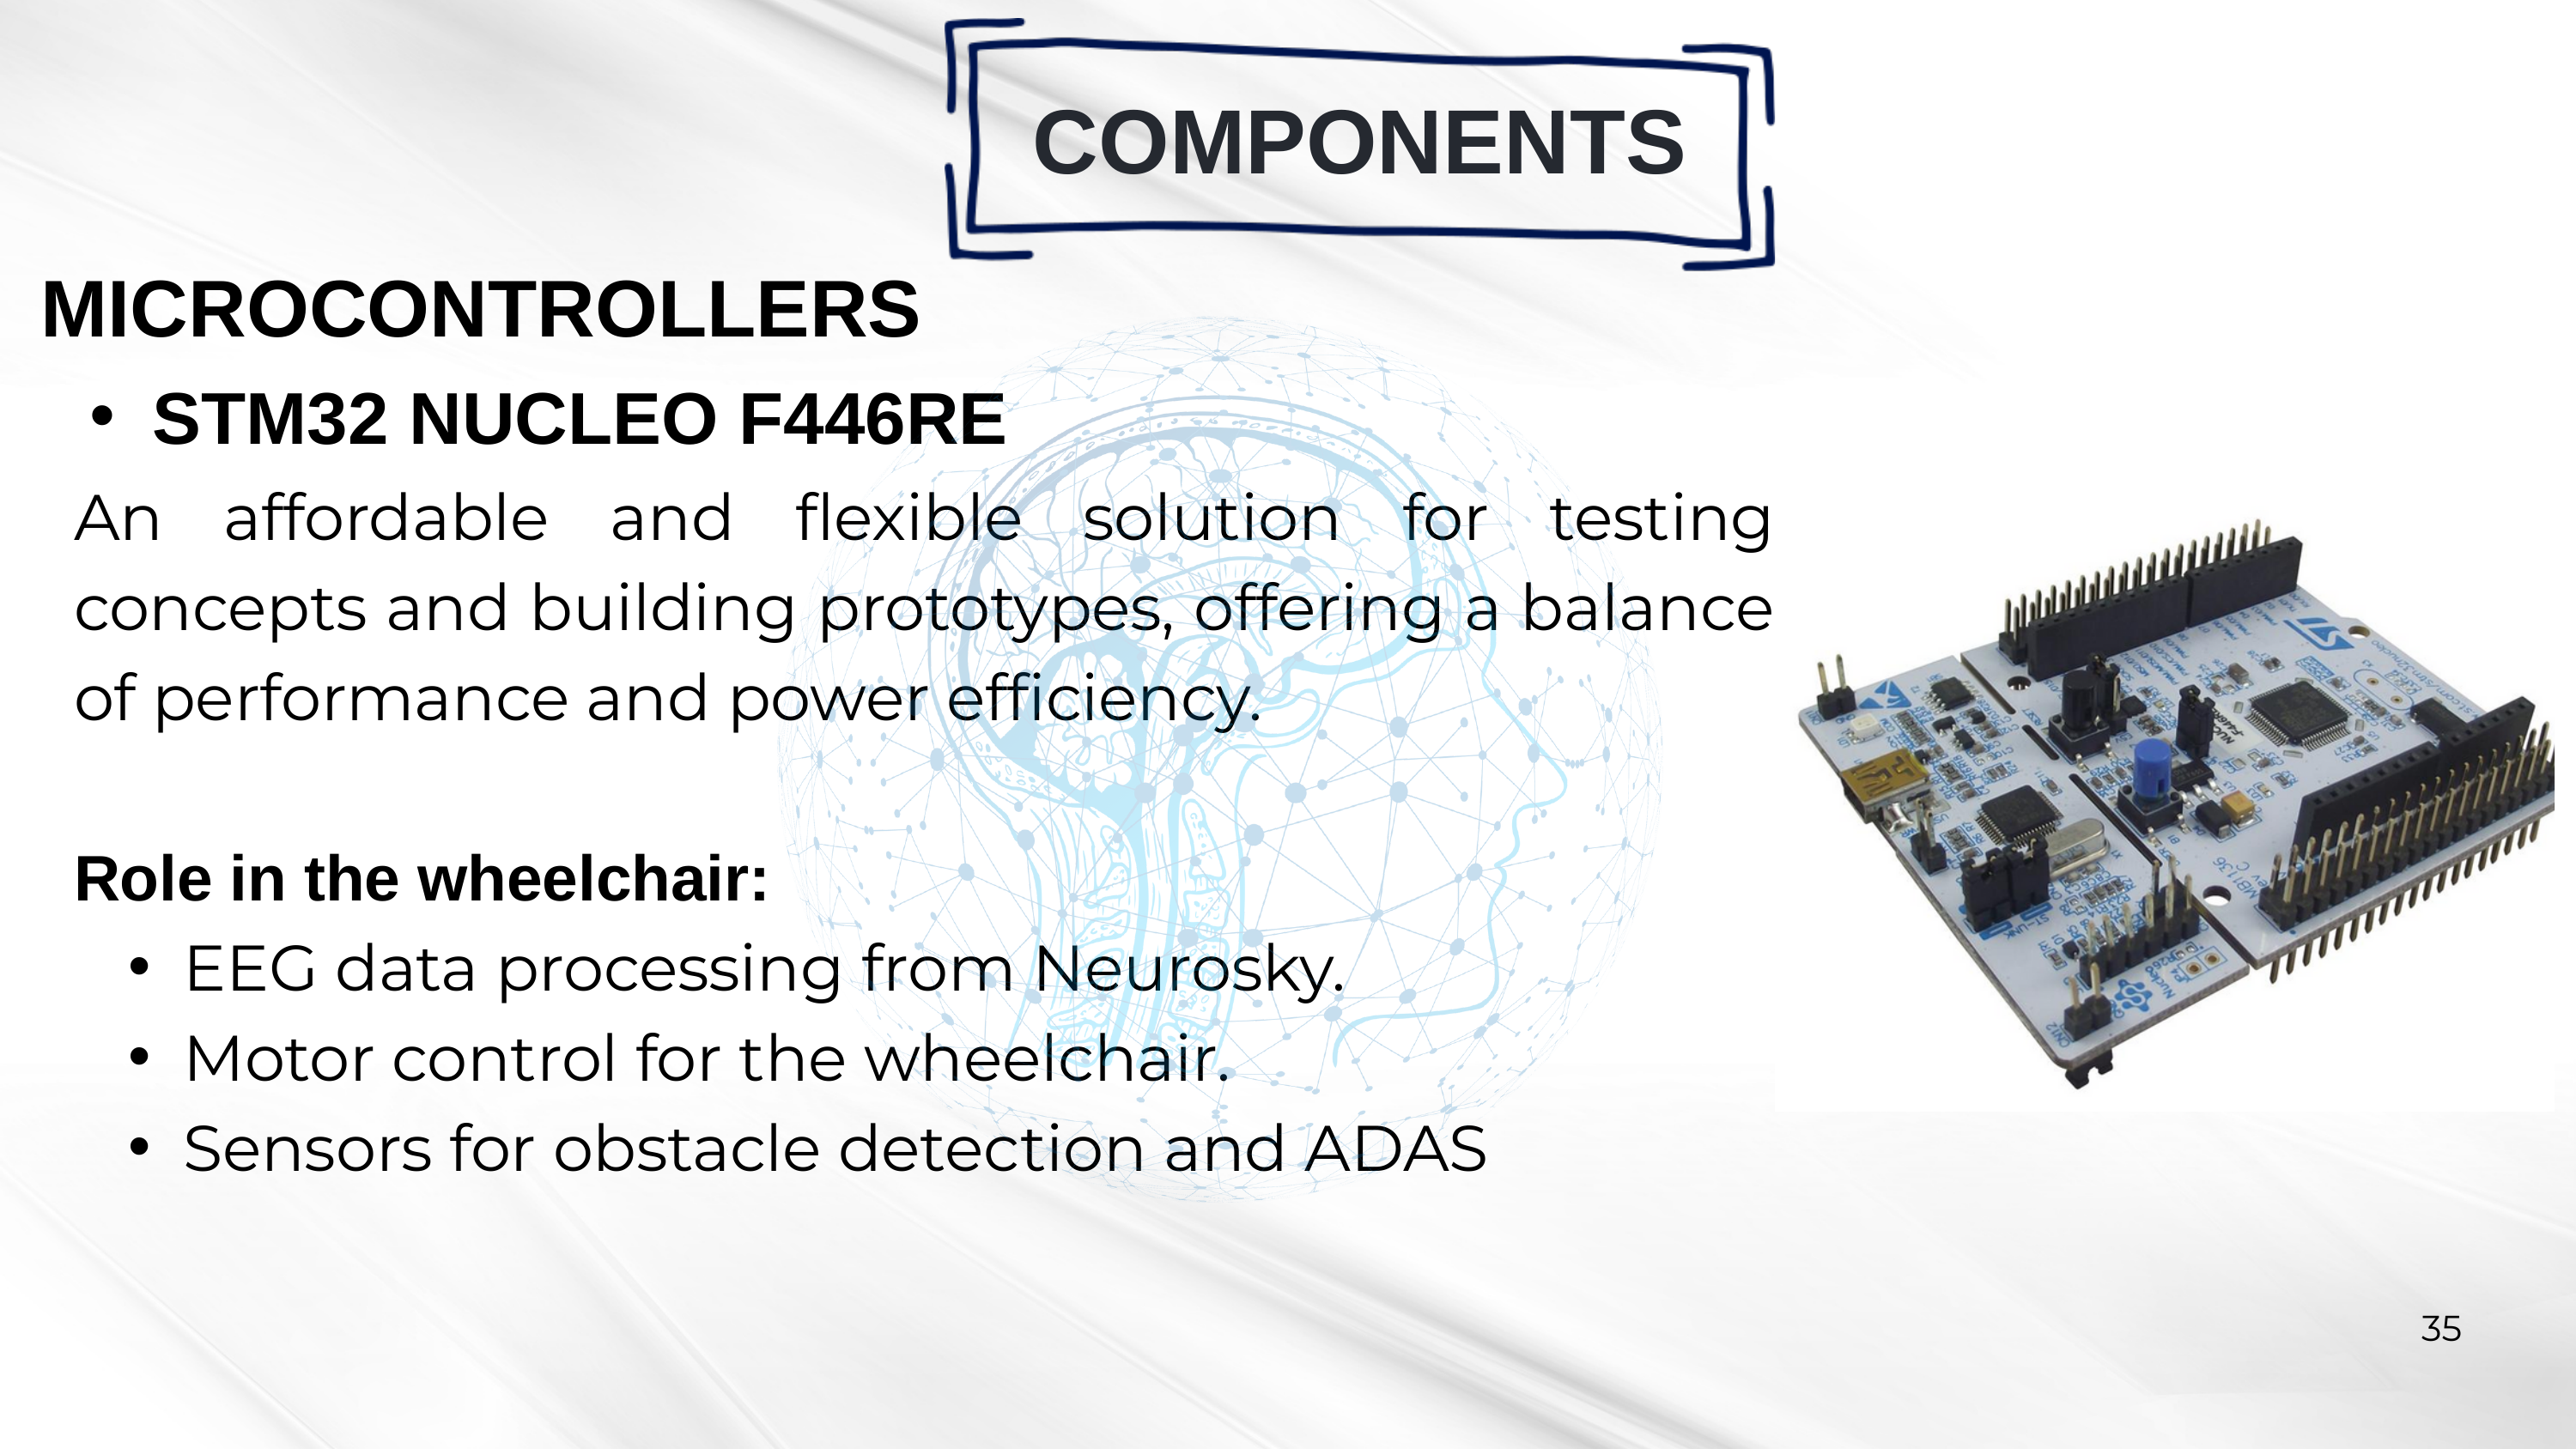

COMPONENTS
MICROCONTROLLERS

An affordable and flexible solution for testing concepts and building prototypes, offering a balance of performance and power efficiency.

Role in the wheelchair:
EEG data processing from Neurosky.
Motor control for the wheelchair.
Sensors for obstacle detection and ADAS

STM32 NUCLEO F446RE

35